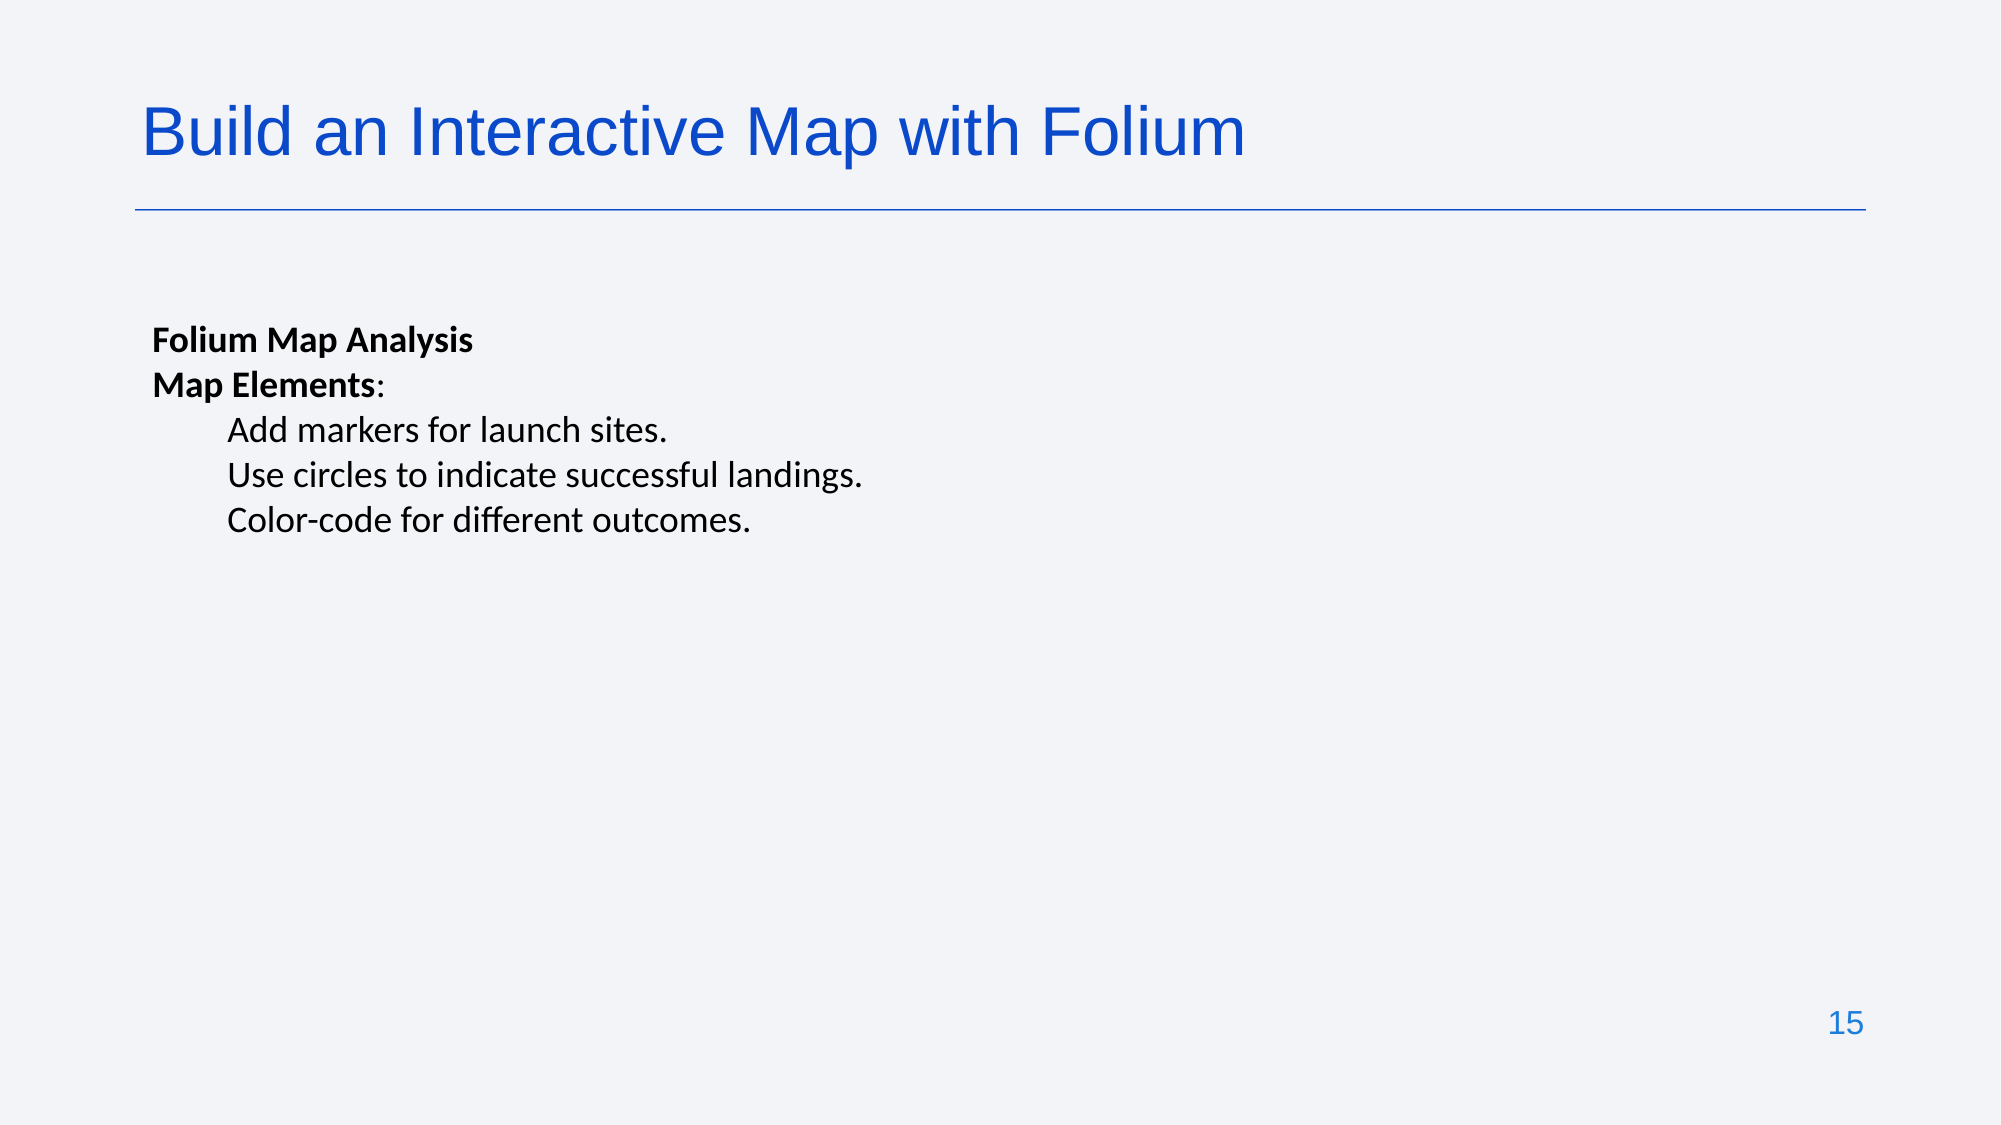

Build an Interactive Map with Folium
Folium Map Analysis
Map Elements:
Add markers for launch sites.
Use circles to indicate successful landings.
Color-code for different outcomes.

15